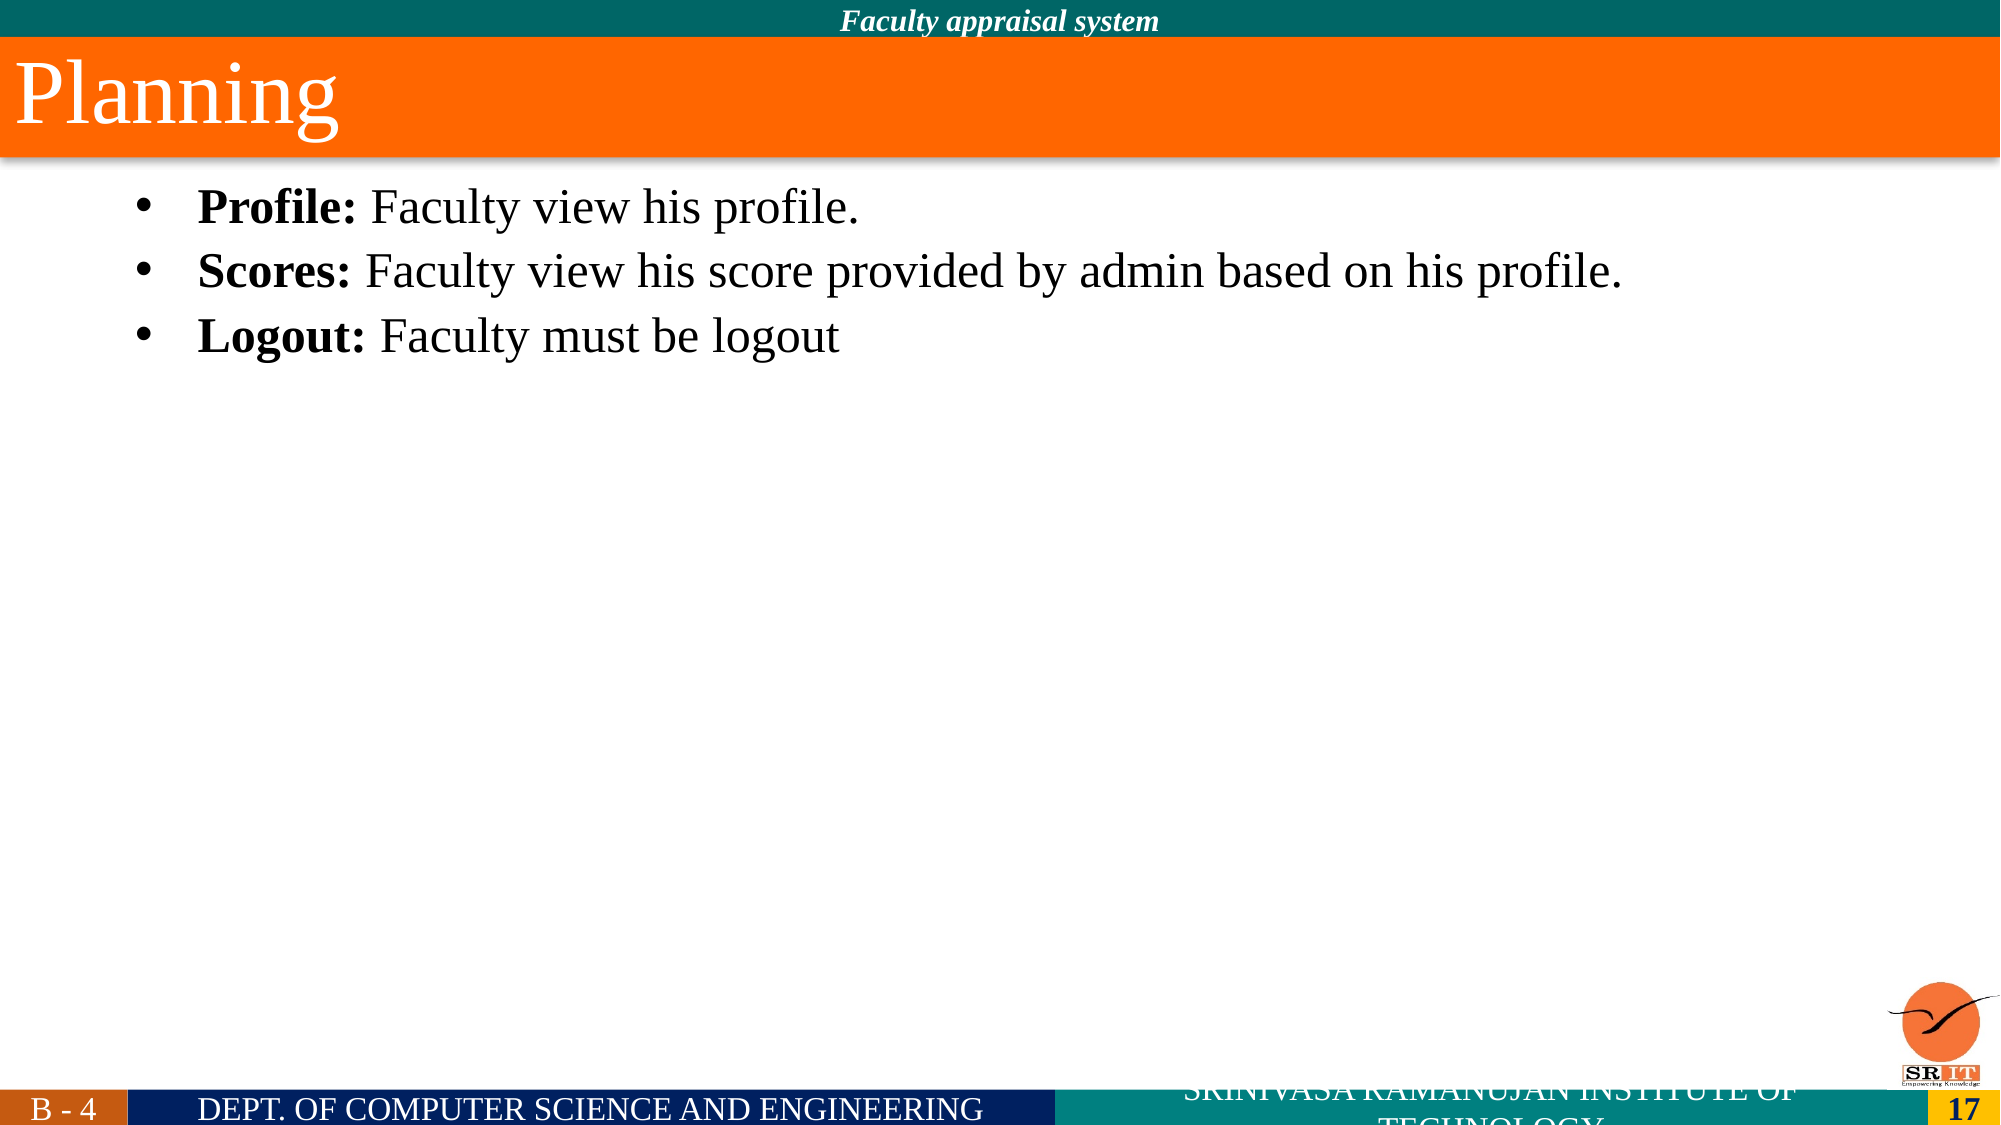

Planning
Profile: Faculty view his profile.
Scores: Faculty view his score provided by admin based on his profile.
Logout: Faculty must be logout